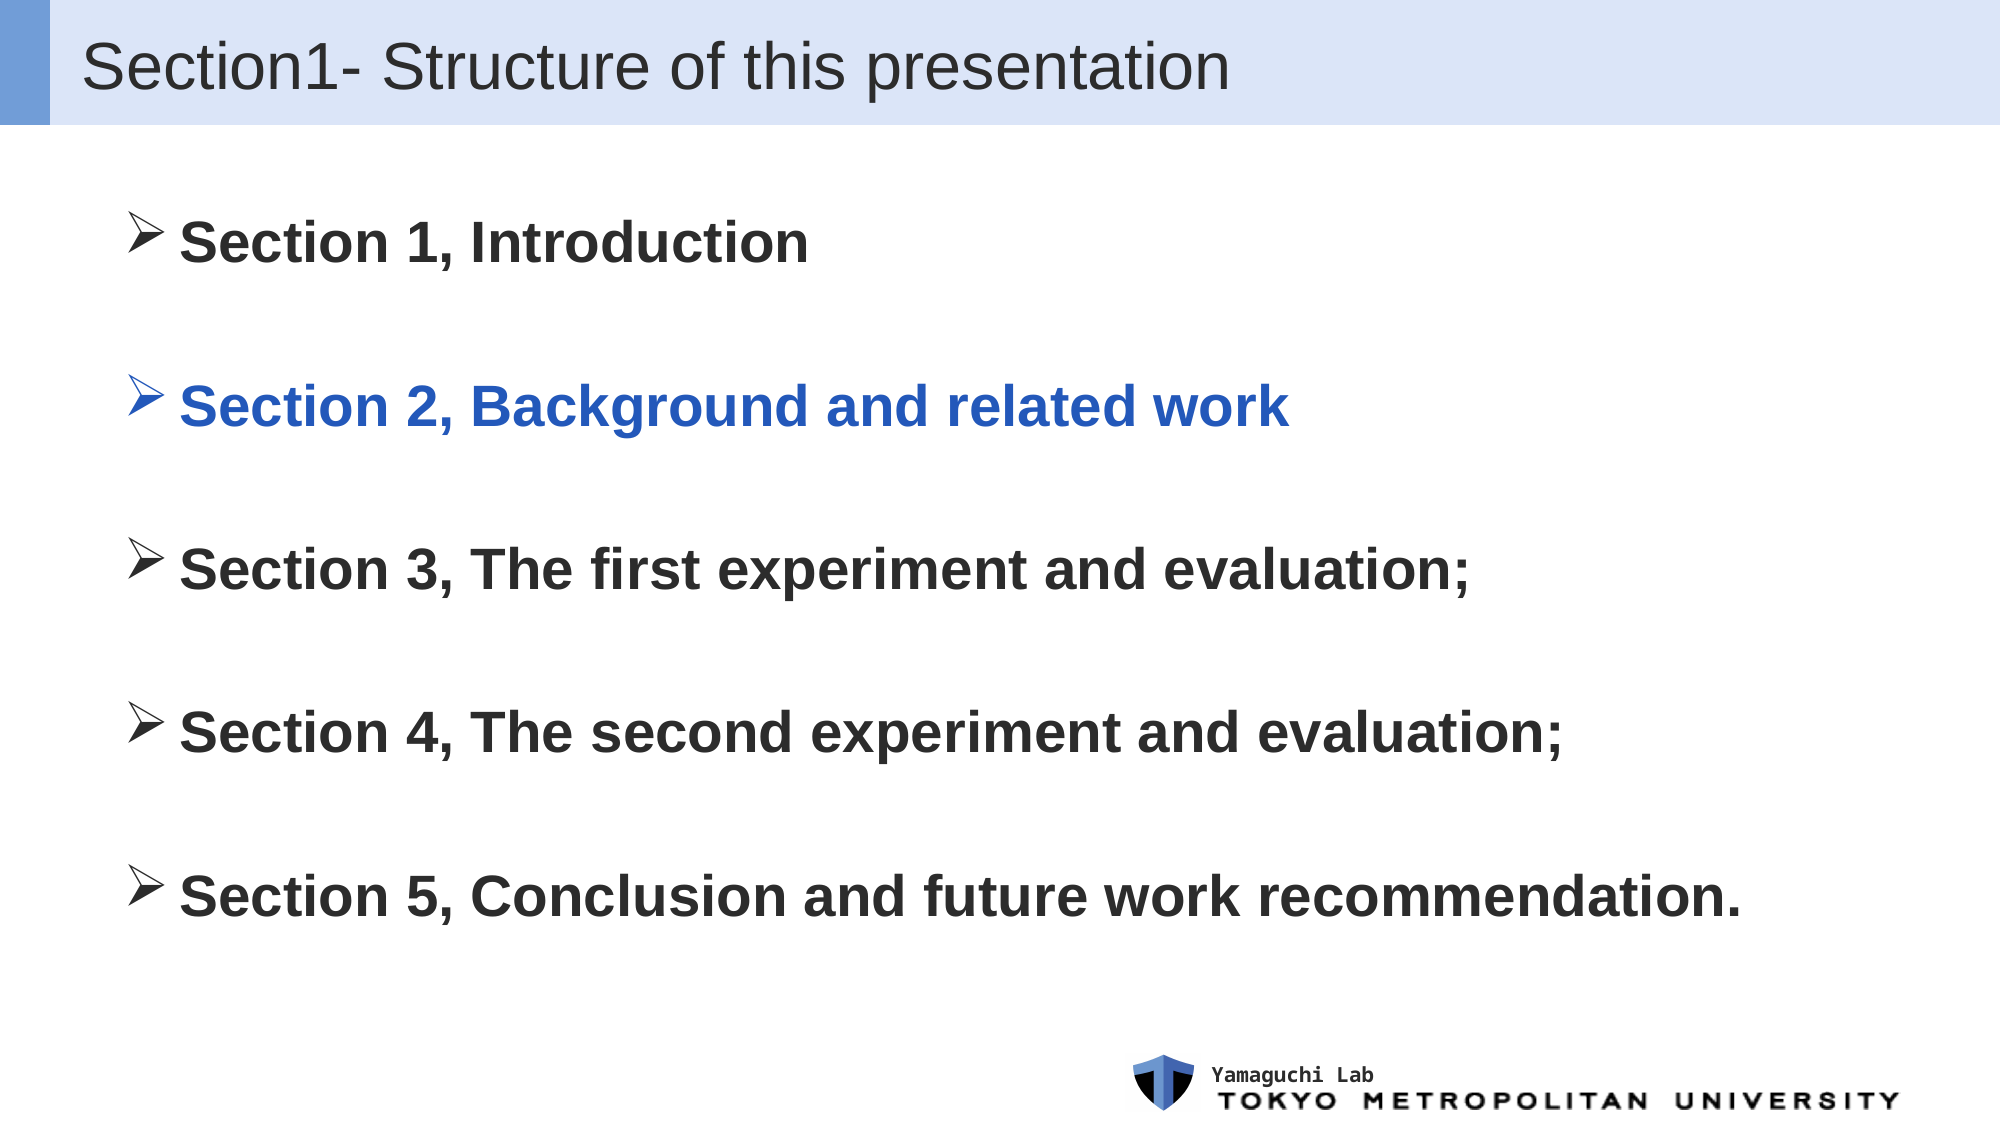

# Section1- Structure of this presentation
Section 1, Introduction

Section 2, Background and related work

Section 3, The first experiment and evaluation;

Section 4, The second experiment and evaluation;

Section 5, Conclusion and future work recommendation.
5